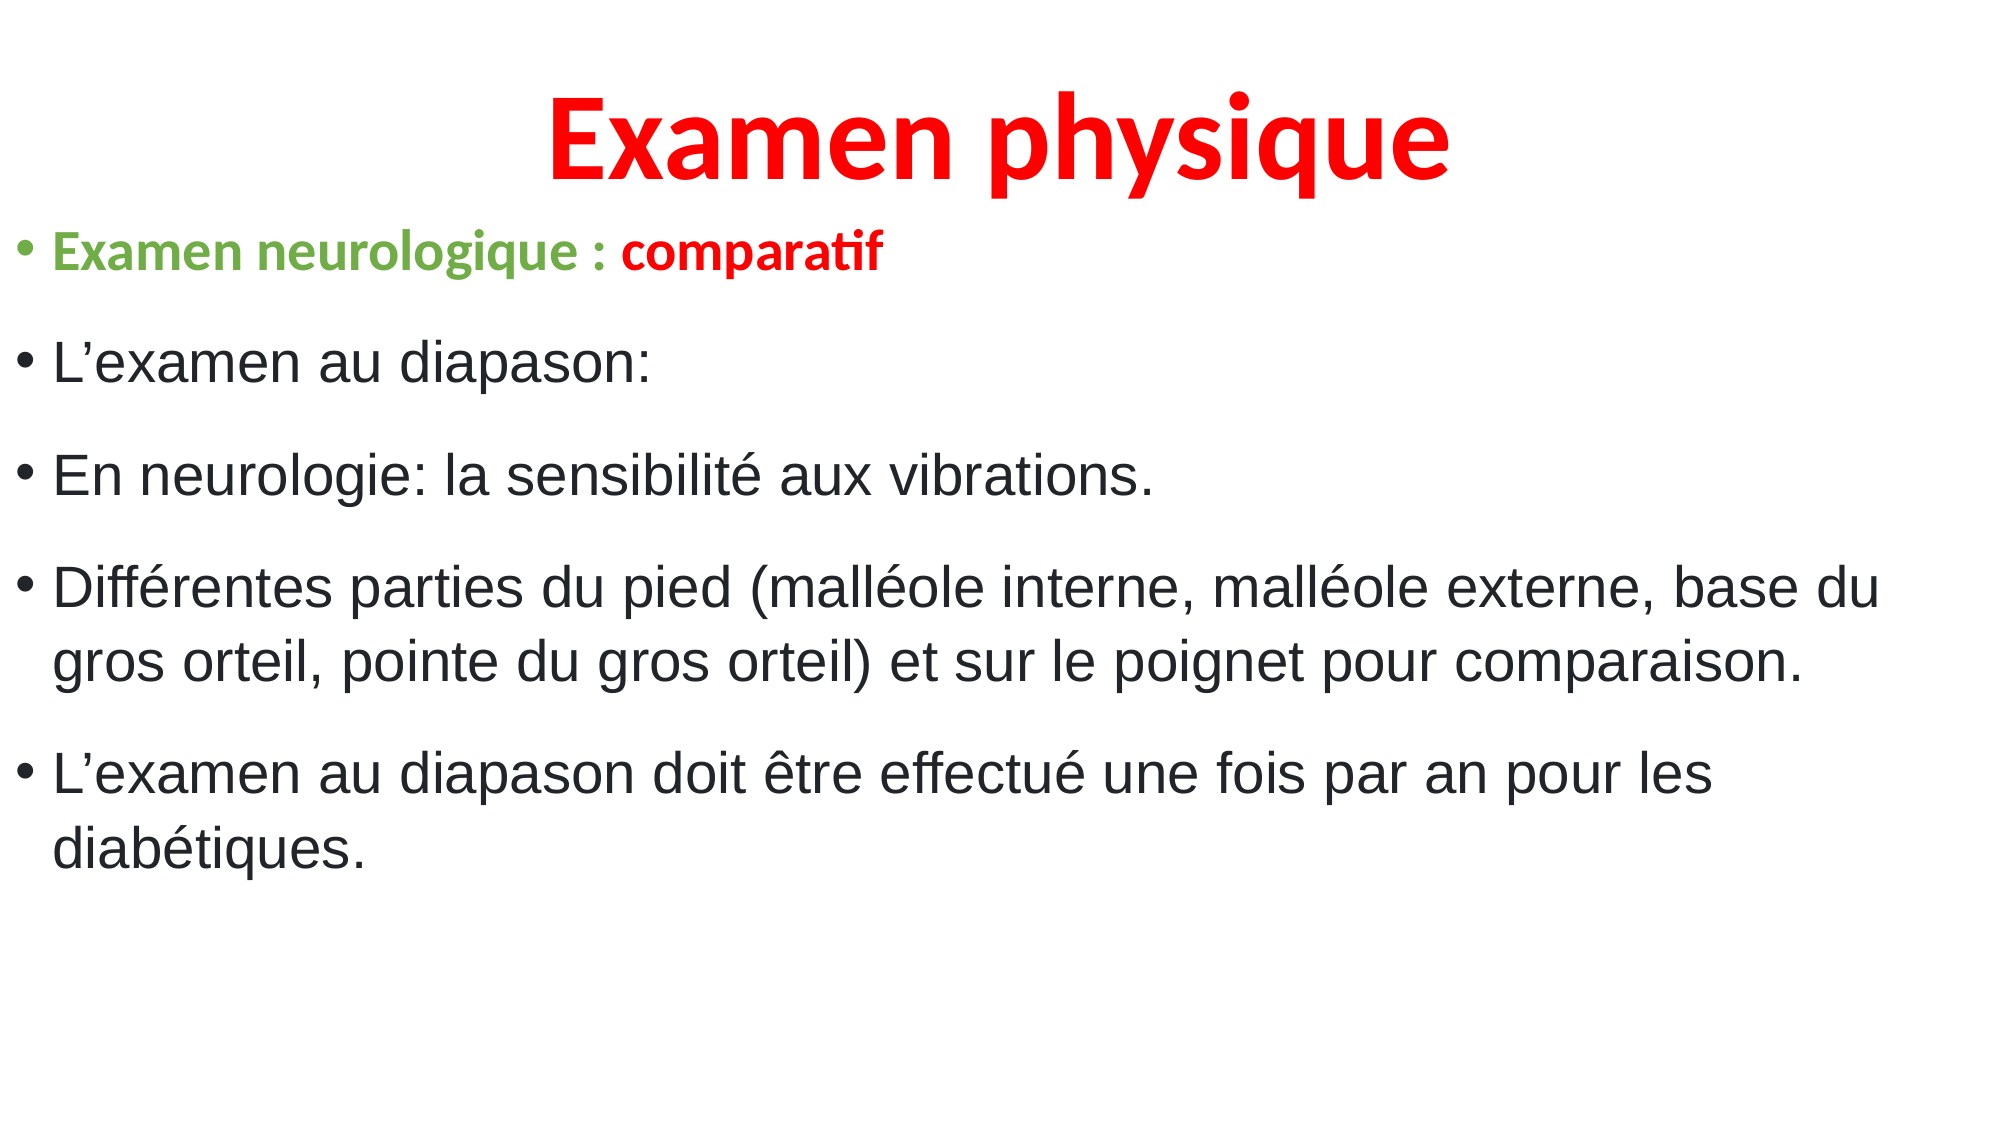

# Examen physique
Examen neurologique : comparatif
L’examen au diapason:
En neurologie: la sensibilité aux vibrations.
Différentes parties du pied (malléole interne, malléole externe, base du gros orteil, pointe du gros orteil) et sur le poignet pour comparaison.
L’examen au diapason doit être effectué une fois par an pour les diabétiques.